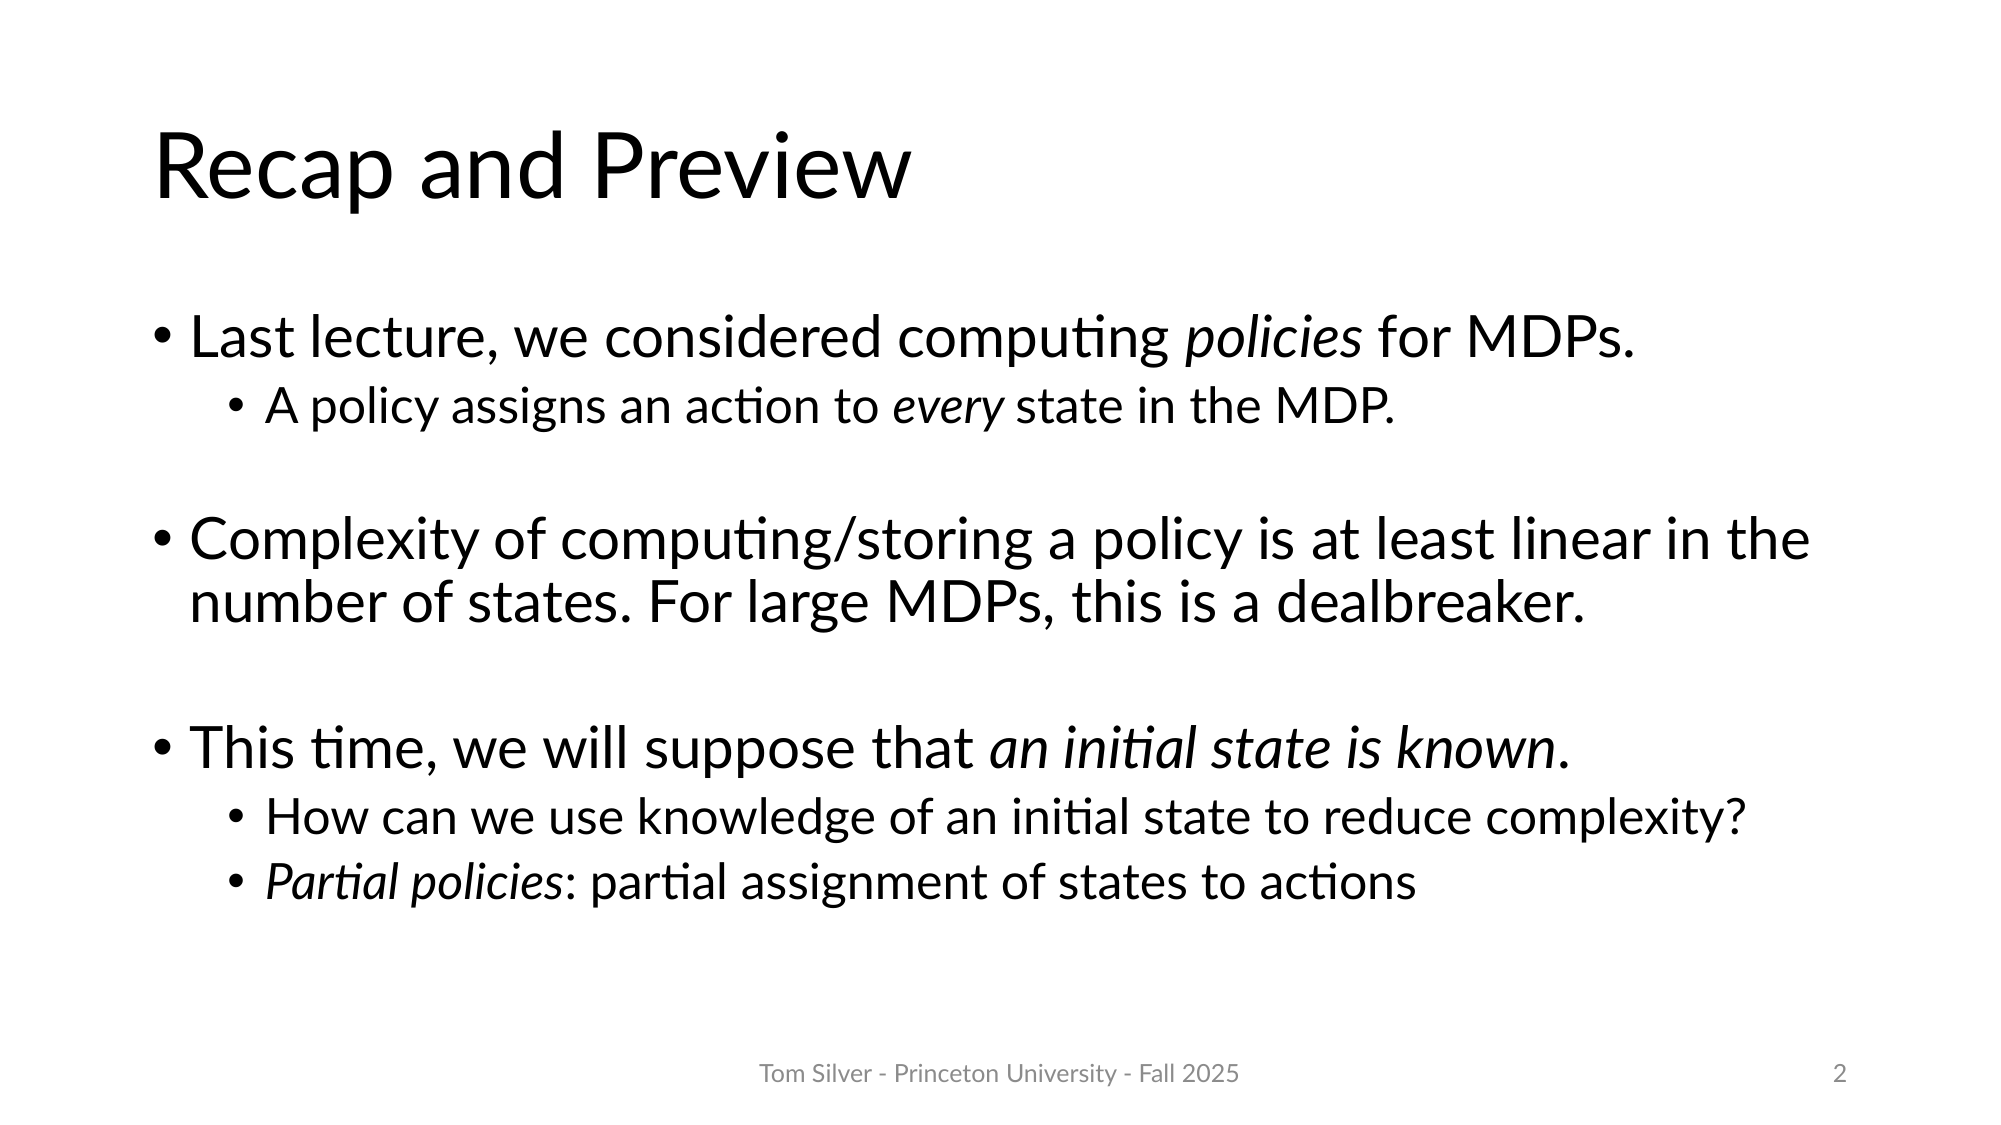

# Recap and Preview
Last lecture, we considered computing policies for MDPs.
A policy assigns an action to every state in the MDP.
Complexity of computing/storing a policy is at least linear in the number of states. For large MDPs, this is a dealbreaker.
This time, we will suppose that an initial state is known.
How can we use knowledge of an initial state to reduce complexity?
Partial policies: partial assignment of states to actions
Tom Silver - Princeton University - Fall 2025
2